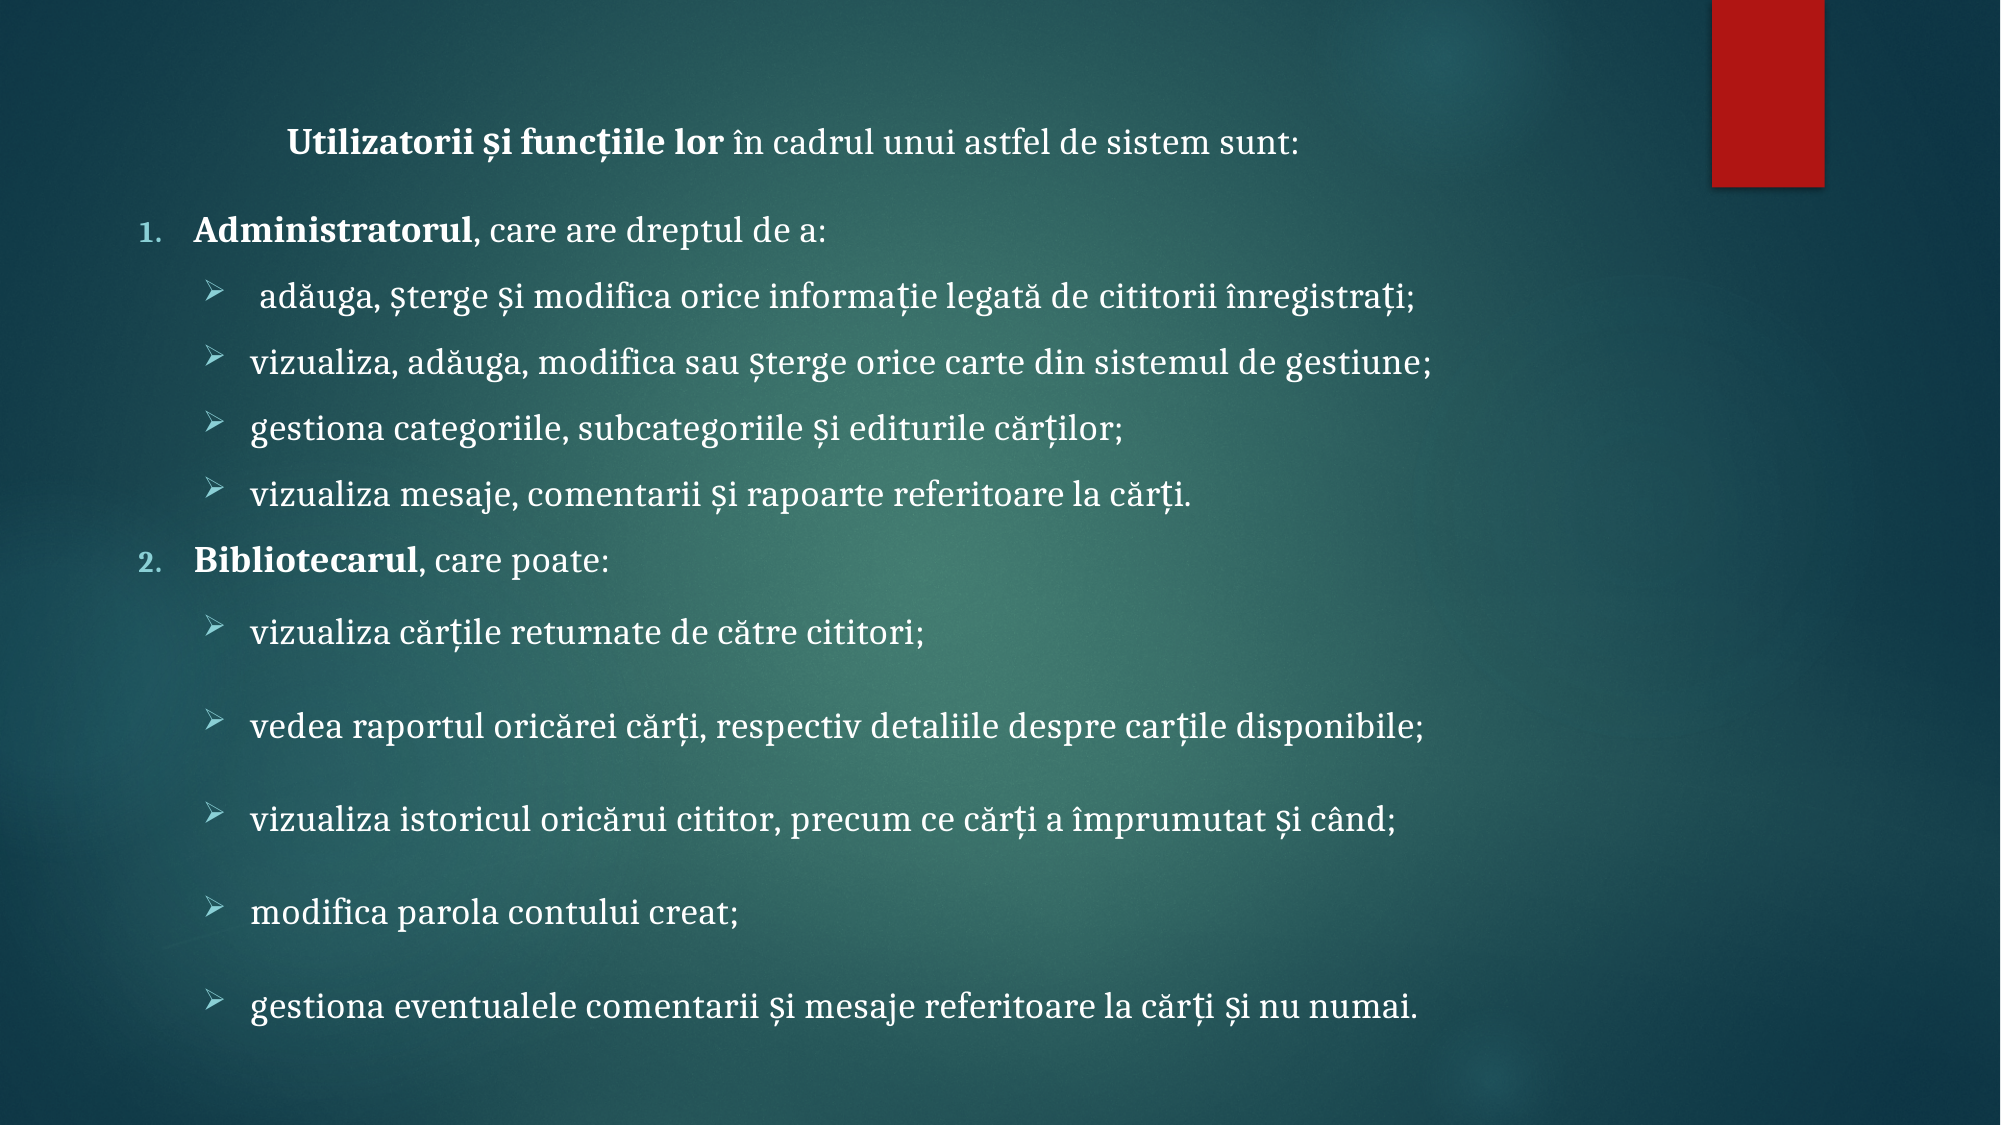

Utilizatorii și funcțiile lor în cadrul unui astfel de sistem sunt:
Administratorul, care are dreptul de a:
adăuga, șterge și modifica orice informație legată de cititorii înregistrați;
vizualiza, adăuga, modifica sau șterge orice carte din sistemul de gestiune;
gestiona categoriile, subcategoriile și editurile cărților;
vizualiza mesaje, comentarii și rapoarte referitoare la cărți.
Bibliotecarul, care poate:
vizualiza cărțile returnate de către cititori;
vedea raportul oricărei cărți, respectiv detaliile despre carțile disponibile;
vizualiza istoricul oricărui cititor, precum ce cărți a împrumutat și când;
modifica parola contului creat;
gestiona eventualele comentarii și mesaje referitoare la cărți și nu numai.